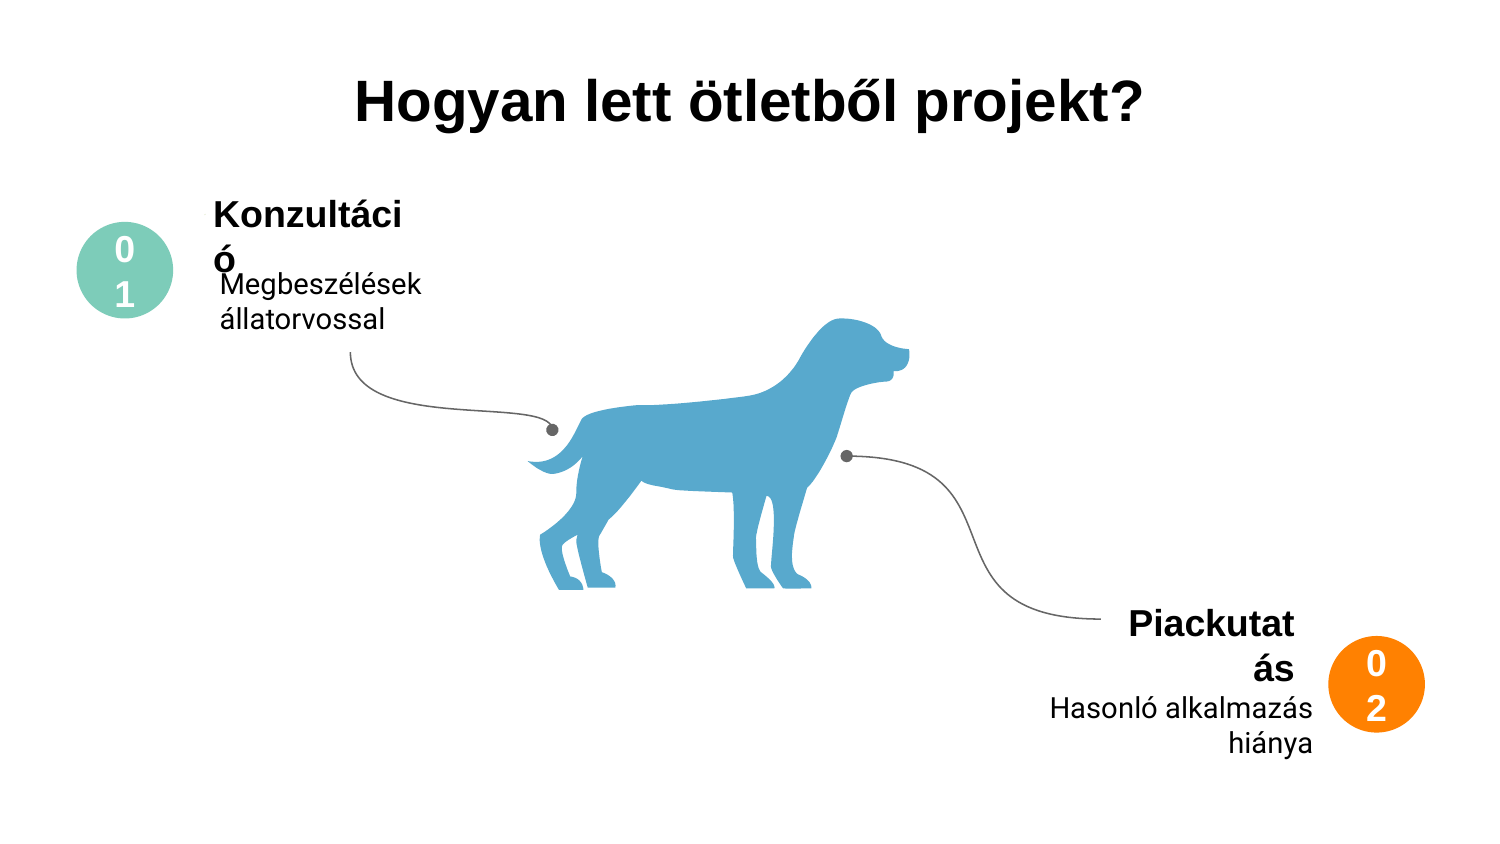

# Hogyan lett ötletből projekt?
Konzultáció
01
Megbeszélések állatorvossal

Piackutatás
02
Hasonló alkalmazás hiánya